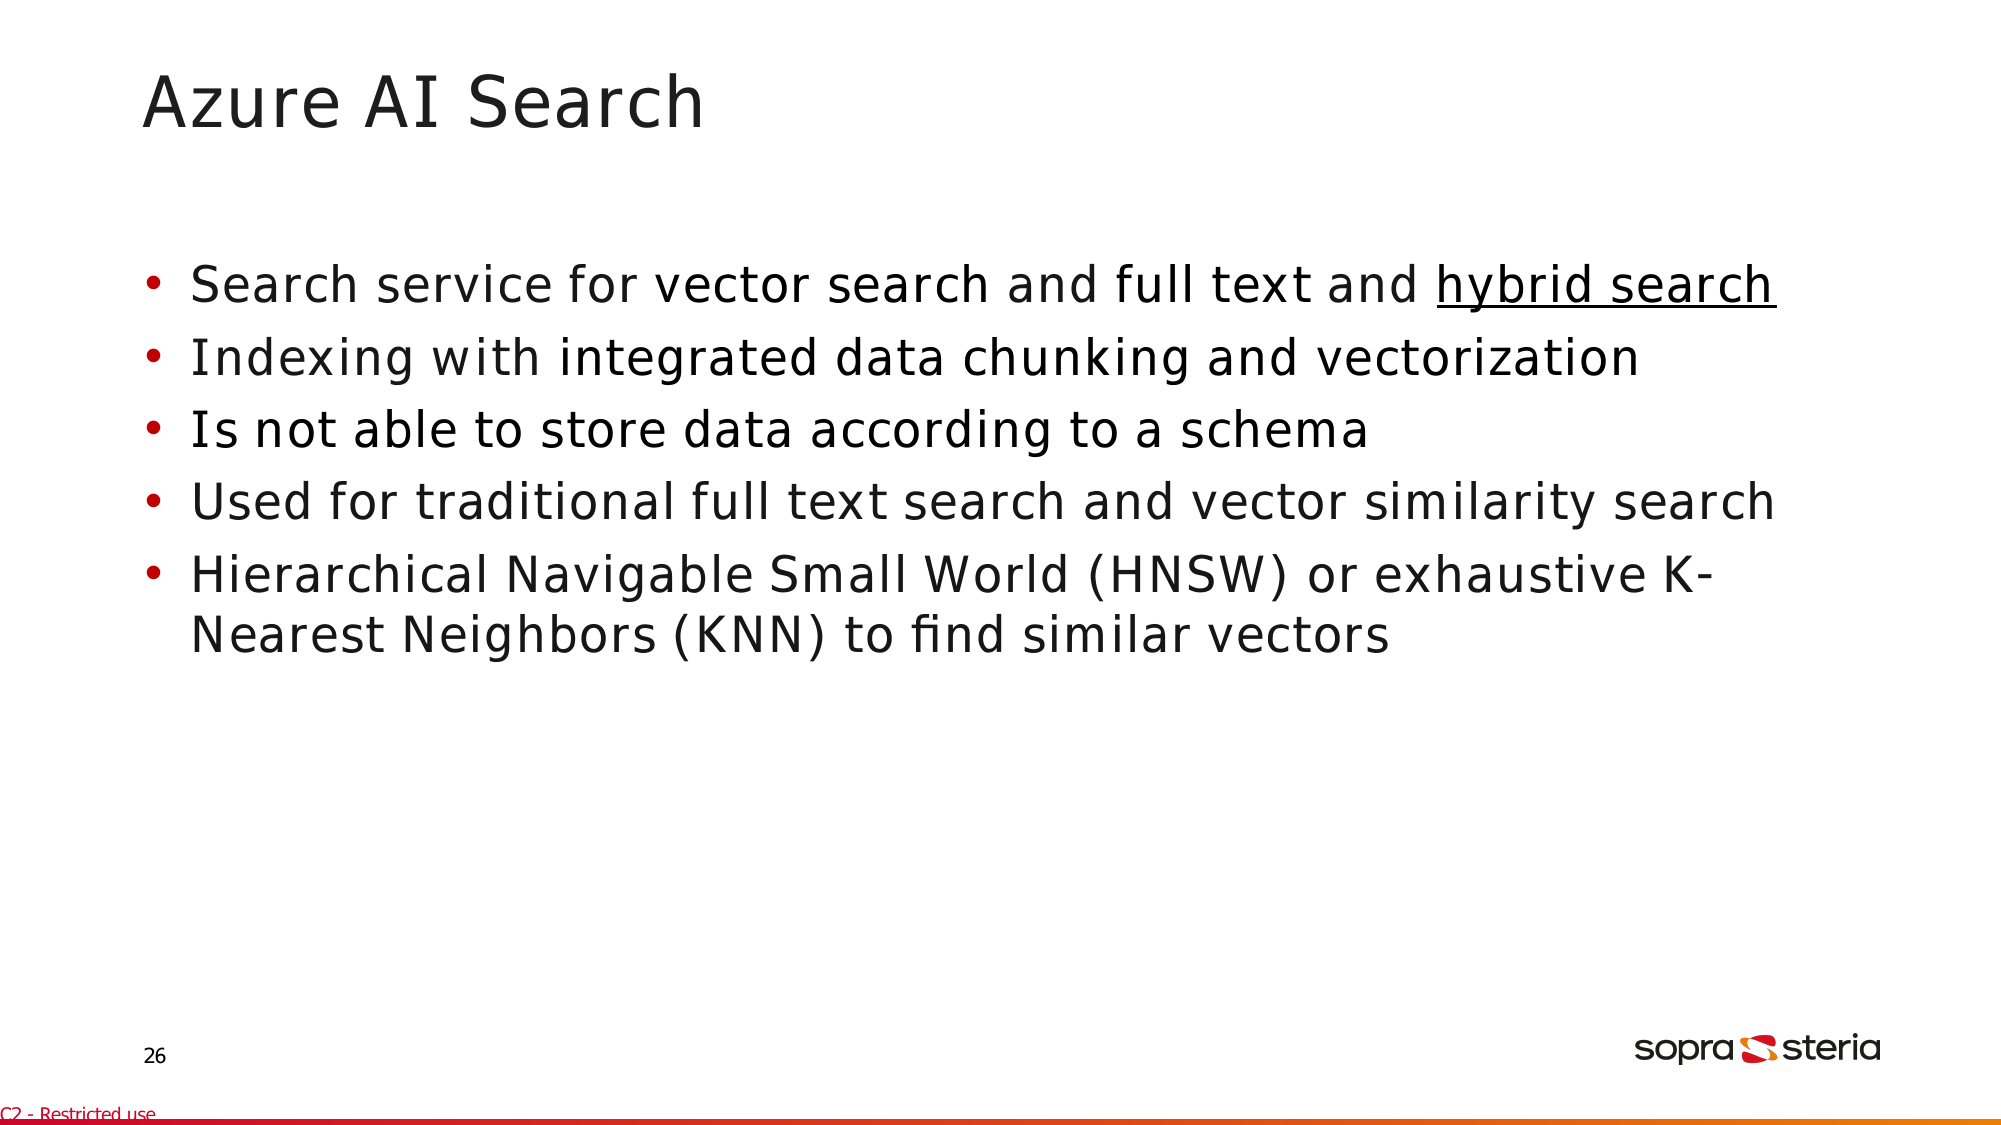

# Azure AI Search
Search service for vector search and full text and hybrid search
Indexing with integrated data chunking and vectorization
Is not able to store data according to a schema
Used for traditional full text search and vector similarity search
Hierarchical Navigable Small World (HNSW) or exhaustive K-Nearest Neighbors (KNN) to find similar vectors